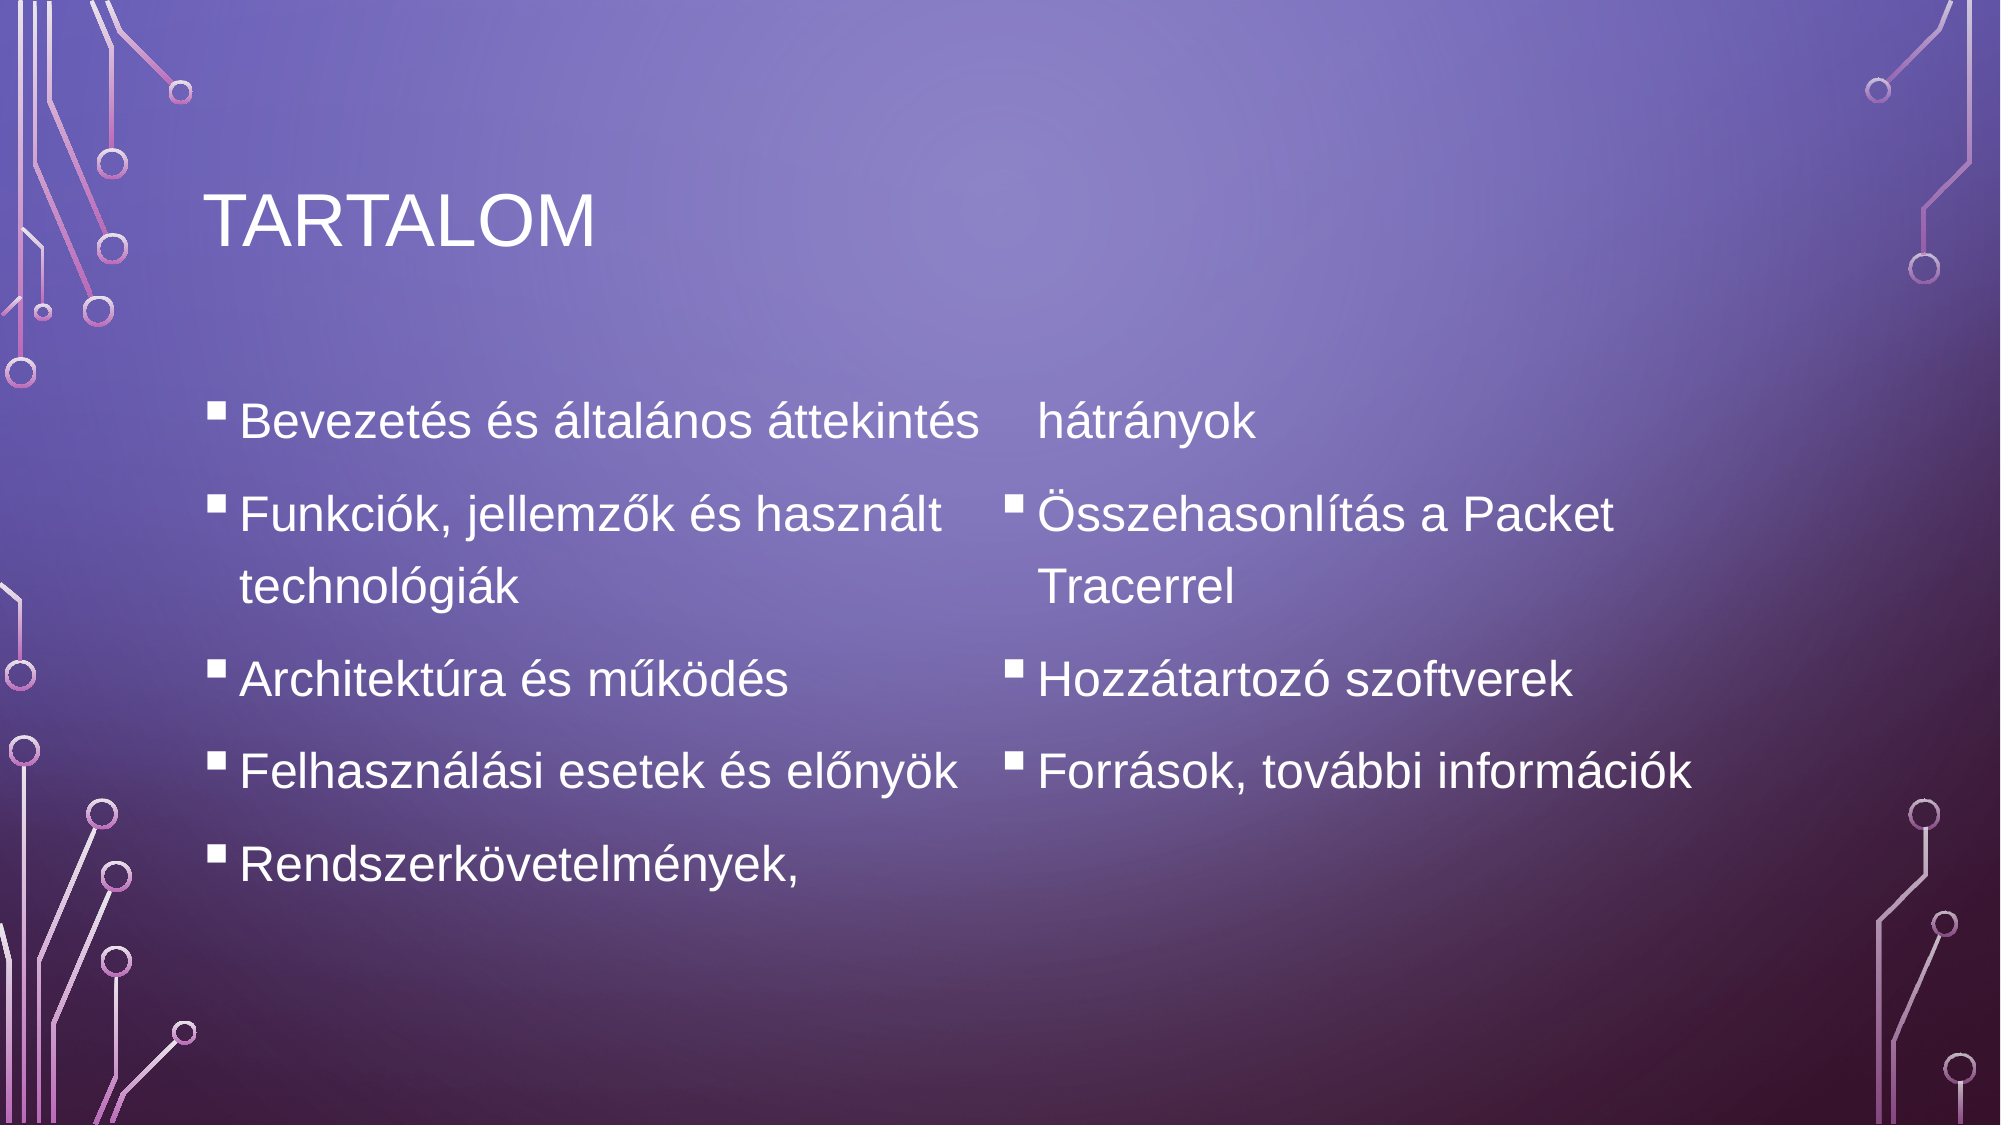

# tartalom
Bevezetés és általános áttekintés
Funkciók, jellemzők és használt technológiák
Architektúra és működés
Felhasználási esetek és előnyök
Rendszerkövetelmények, hátrányok
Összehasonlítás a Packet Tracerrel
Hozzátartozó szoftverek
Források, további információk